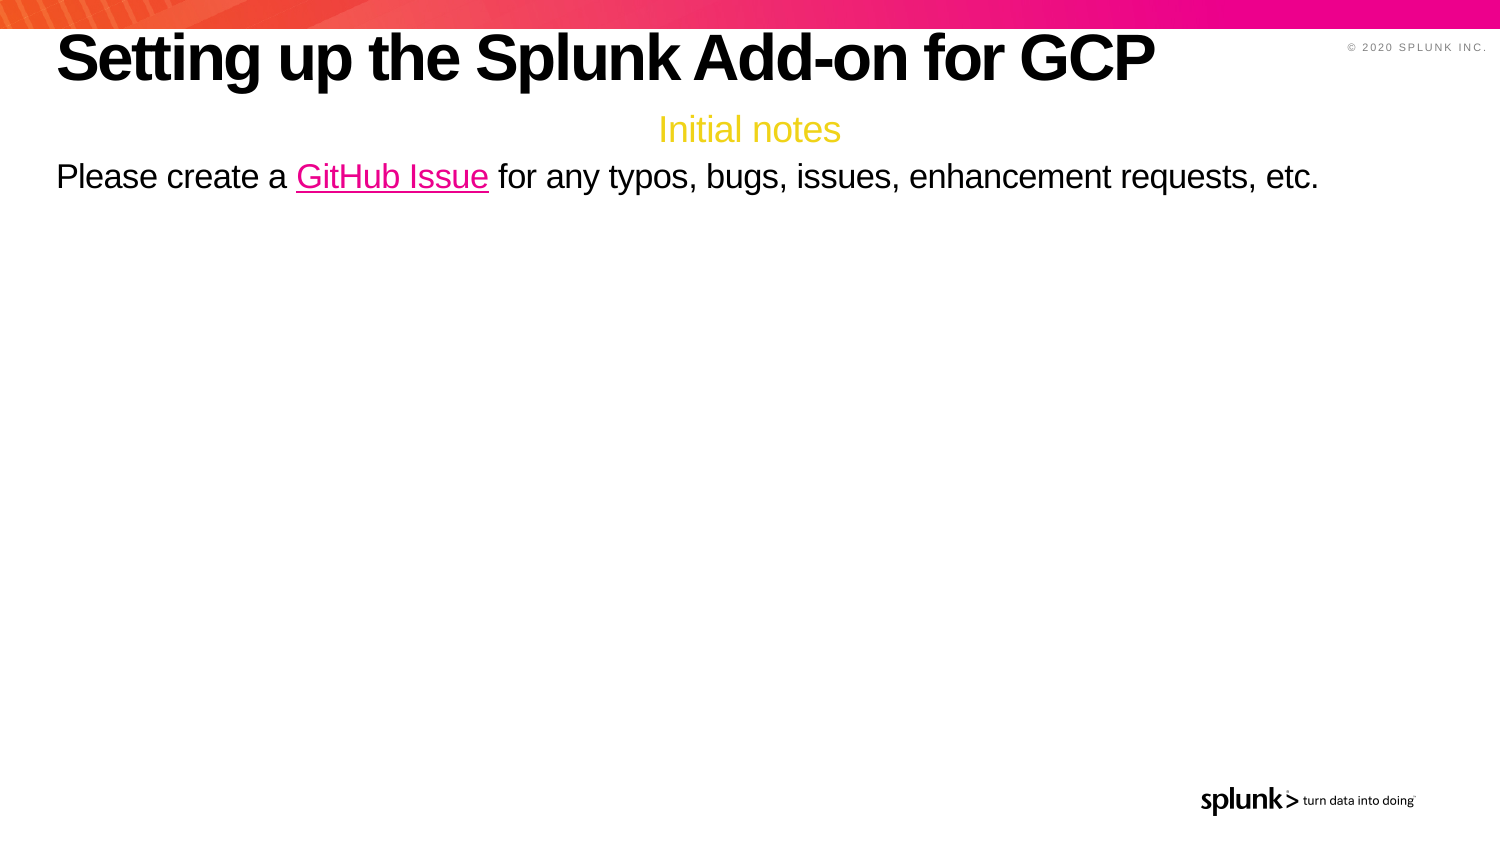

# Setting up the Splunk Add-on for GCP
Initial notes
Please create a GitHub Issue for any typos, bugs, issues, enhancement requests, etc.